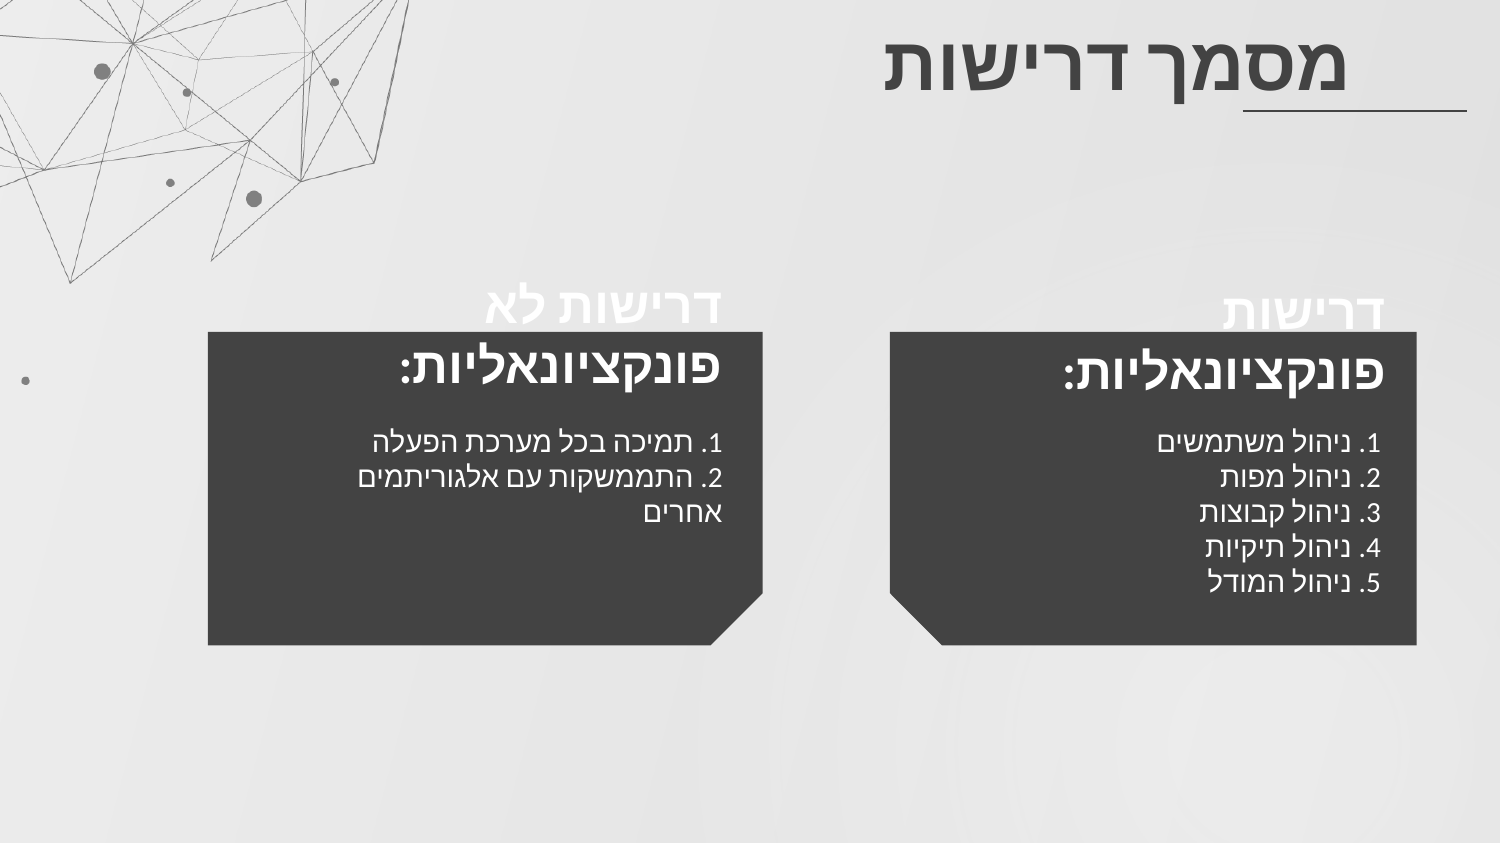

# מסמך דרישות

דרישות לא פונקציונאליות:
1. תמיכה בכל מערכת הפעלה
2. התממשקות עם אלגוריתמים אחרים

1. ניהול משתמשים
2. ניהול מפות
3. ניהול קבוצות
4. ניהול תיקיות
5. ניהול המודל
דרישות פונקציונאליות: